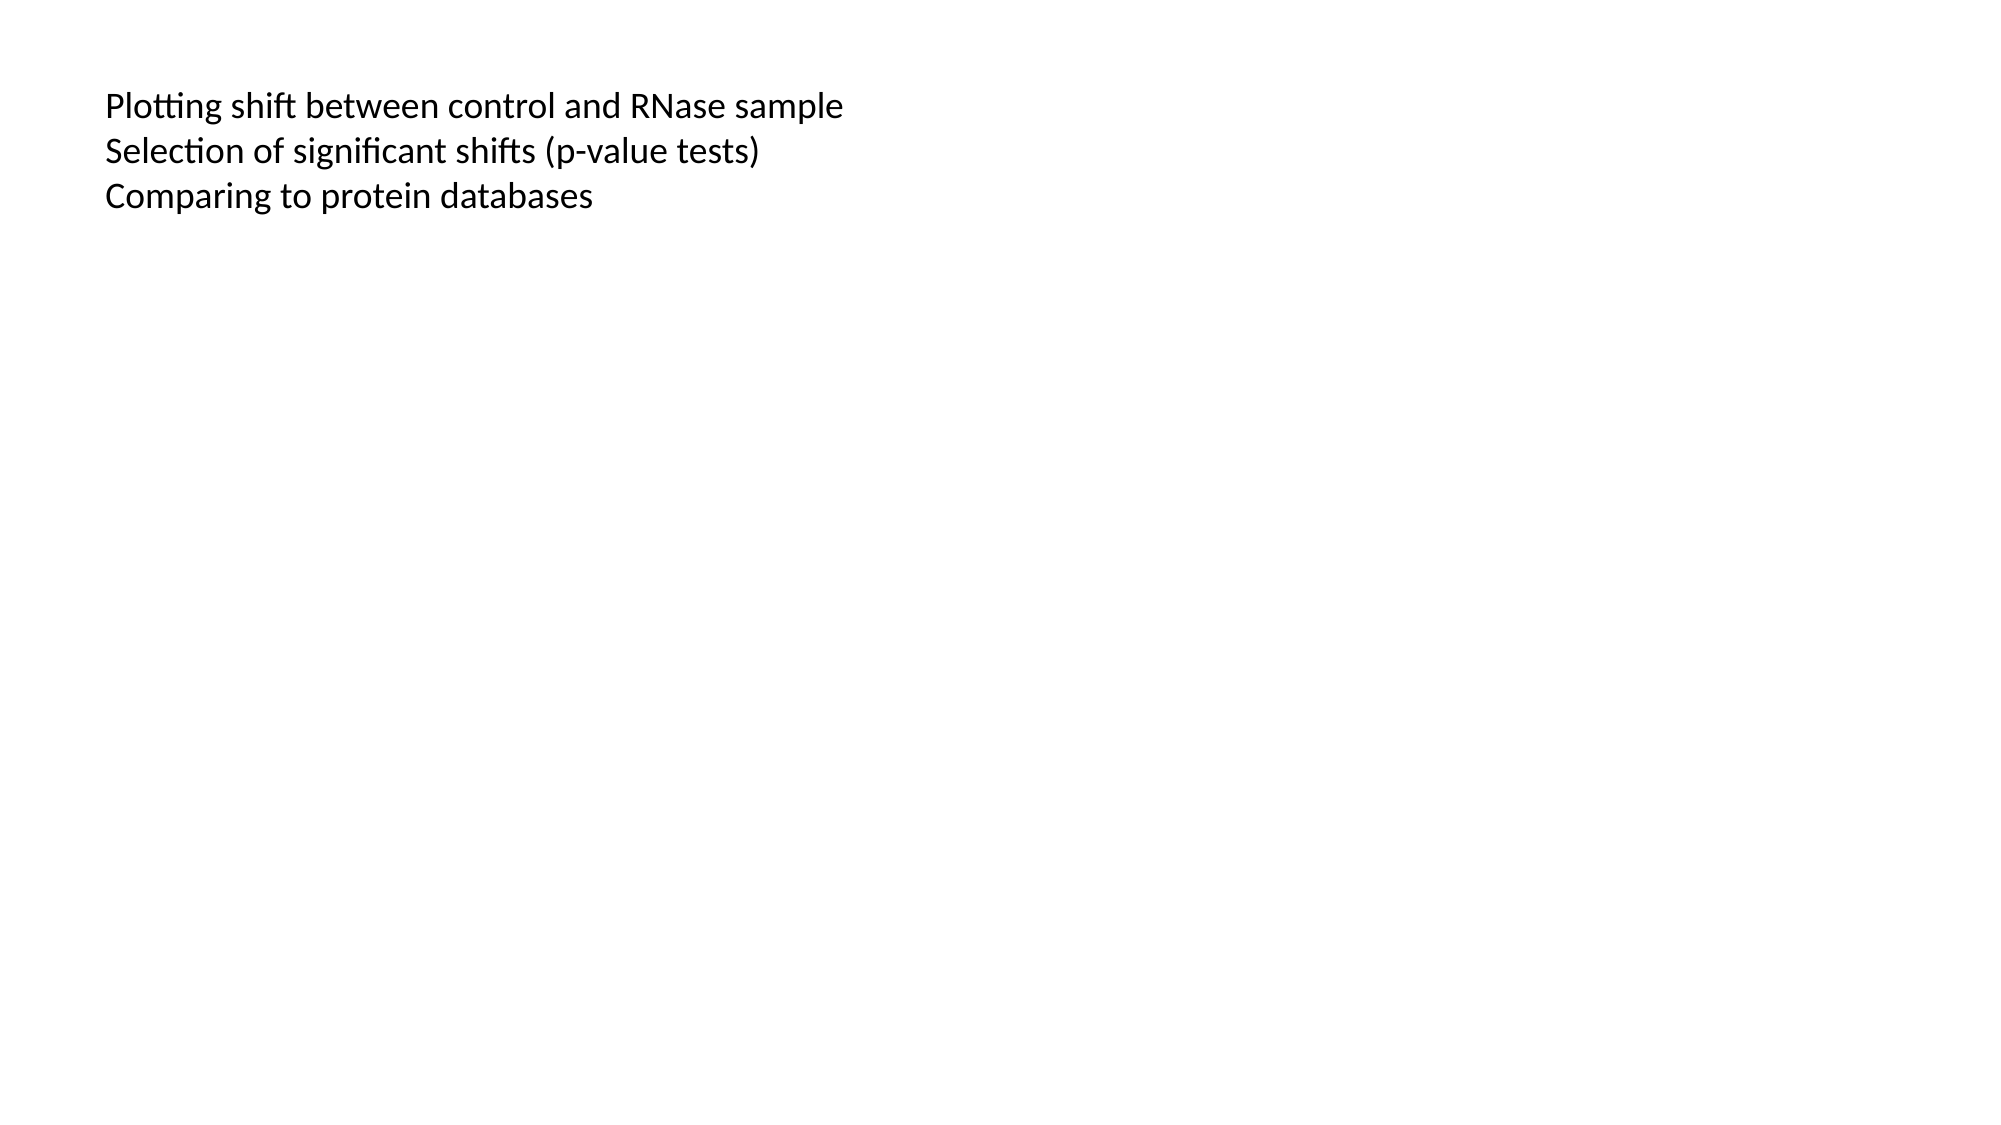

Plotting shift between control and RNase sample
Selection of significant shifts (p-value tests)
Comparing to protein databases